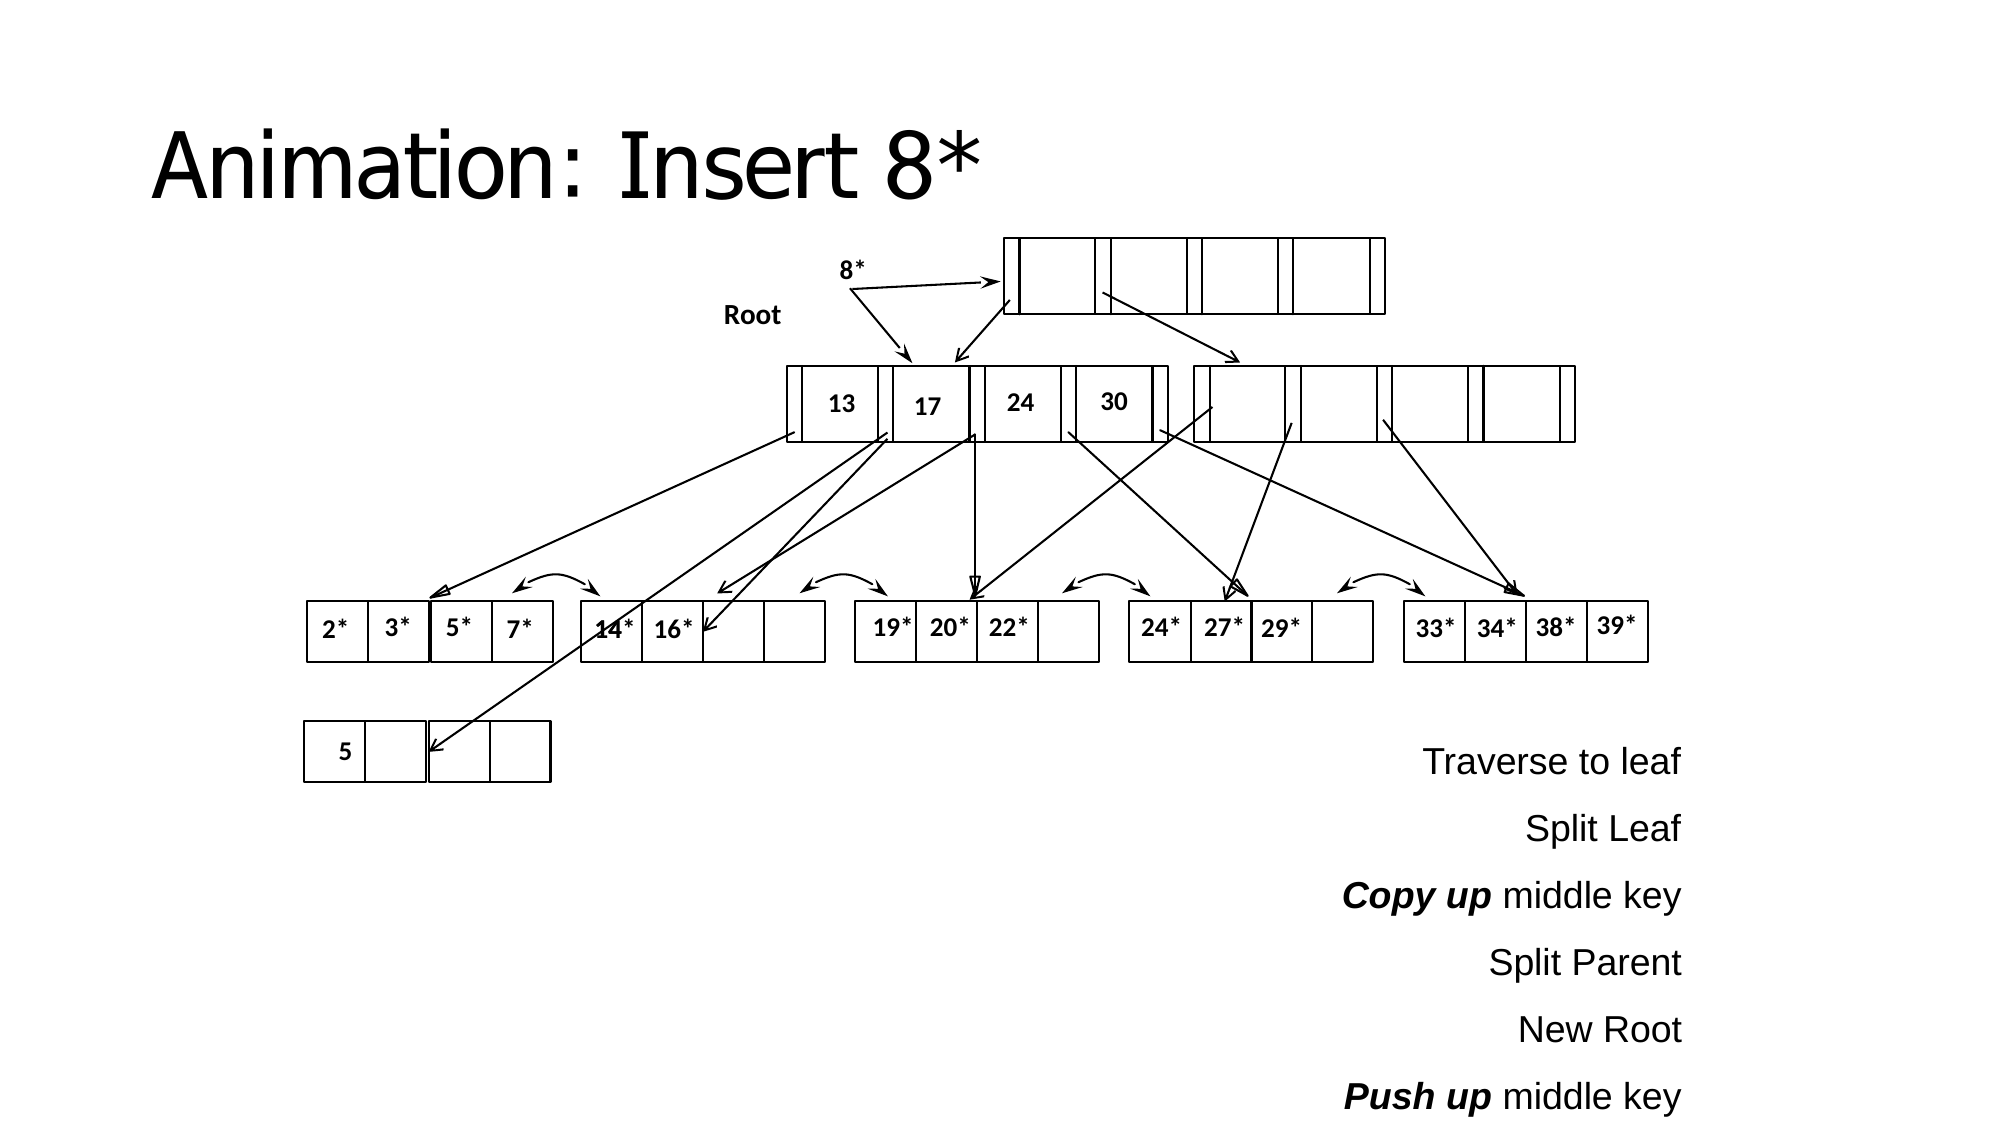

# Animation: Insert 8*

8*

Root

30
24
13
17

39*

22*
24*
27*
38*
3*
5*
19*
20*
29*
33*
34*
2*
7*
14*
14
16*

5
Traverse to leaf
Split Leaf
Copy up middle key
Split Parent
New Root
Push up middle key